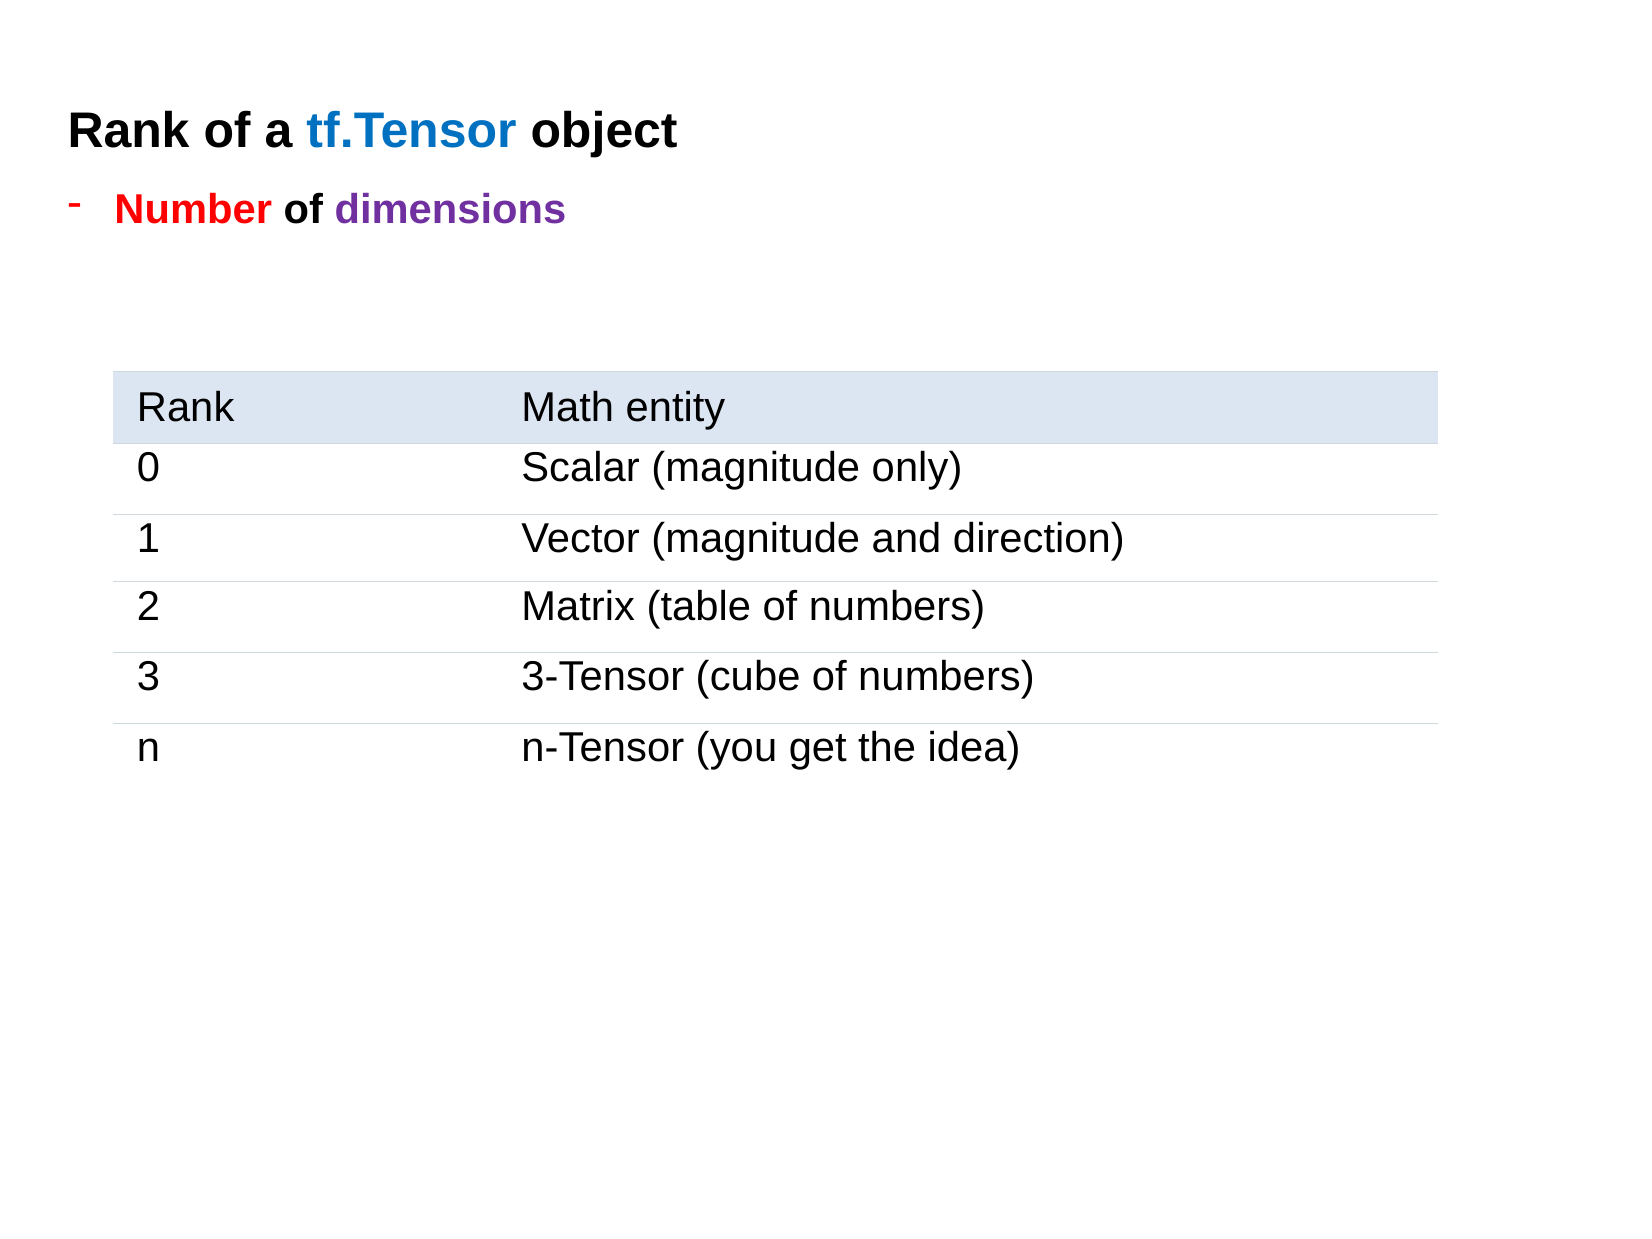

Rank of a tf.Tensor object
Number of dimensions
| Rank | Math entity |
| --- | --- |
| 0 | Scalar (magnitude only) |
| 1 | Vector (magnitude and direction) |
| 2 | Matrix (table of numbers) |
| 3 | 3-Tensor (cube of numbers) |
| n | n-Tensor (you get the idea) |